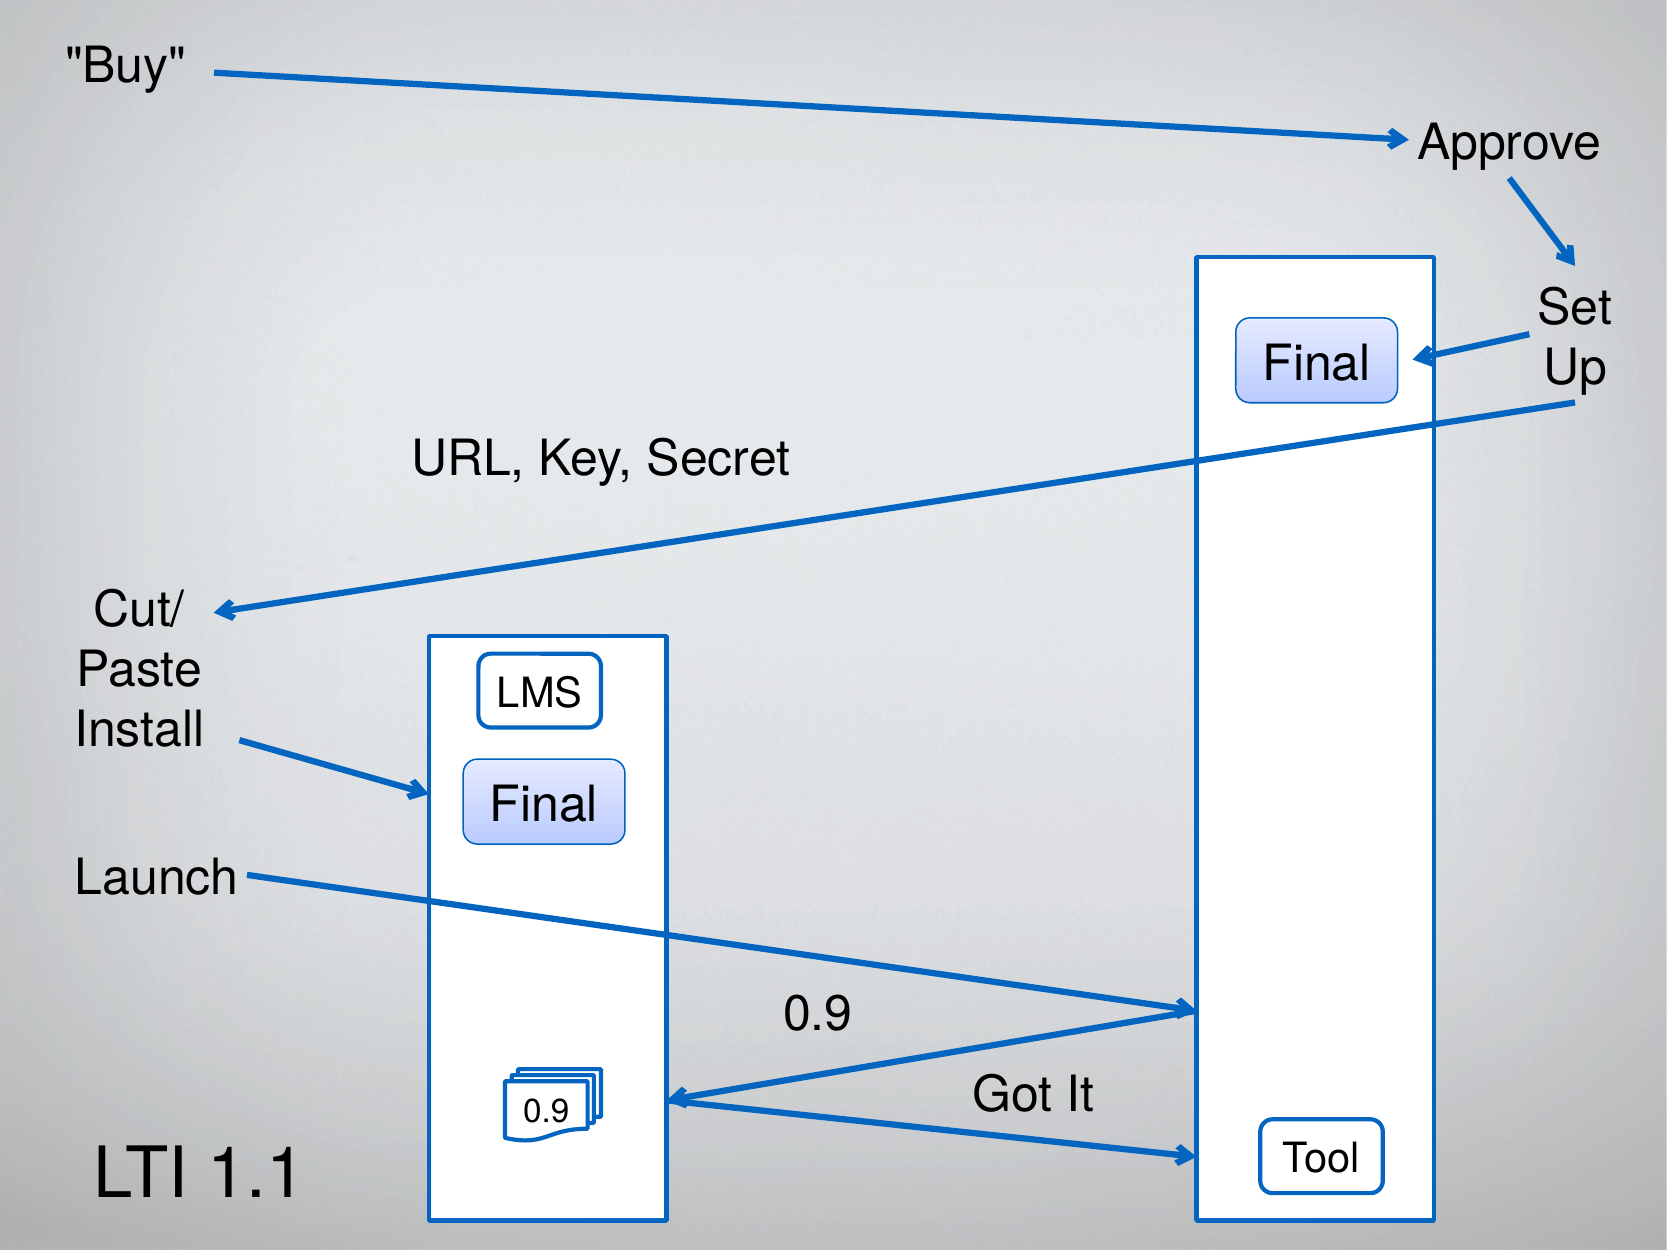

"Buy"
Approve

Set
Up
Final
URL, Key, Secret
Cut/
Paste
Install

LMS
Final
Launch
0.9
Got It
0.9
LTI 1.1
Tool